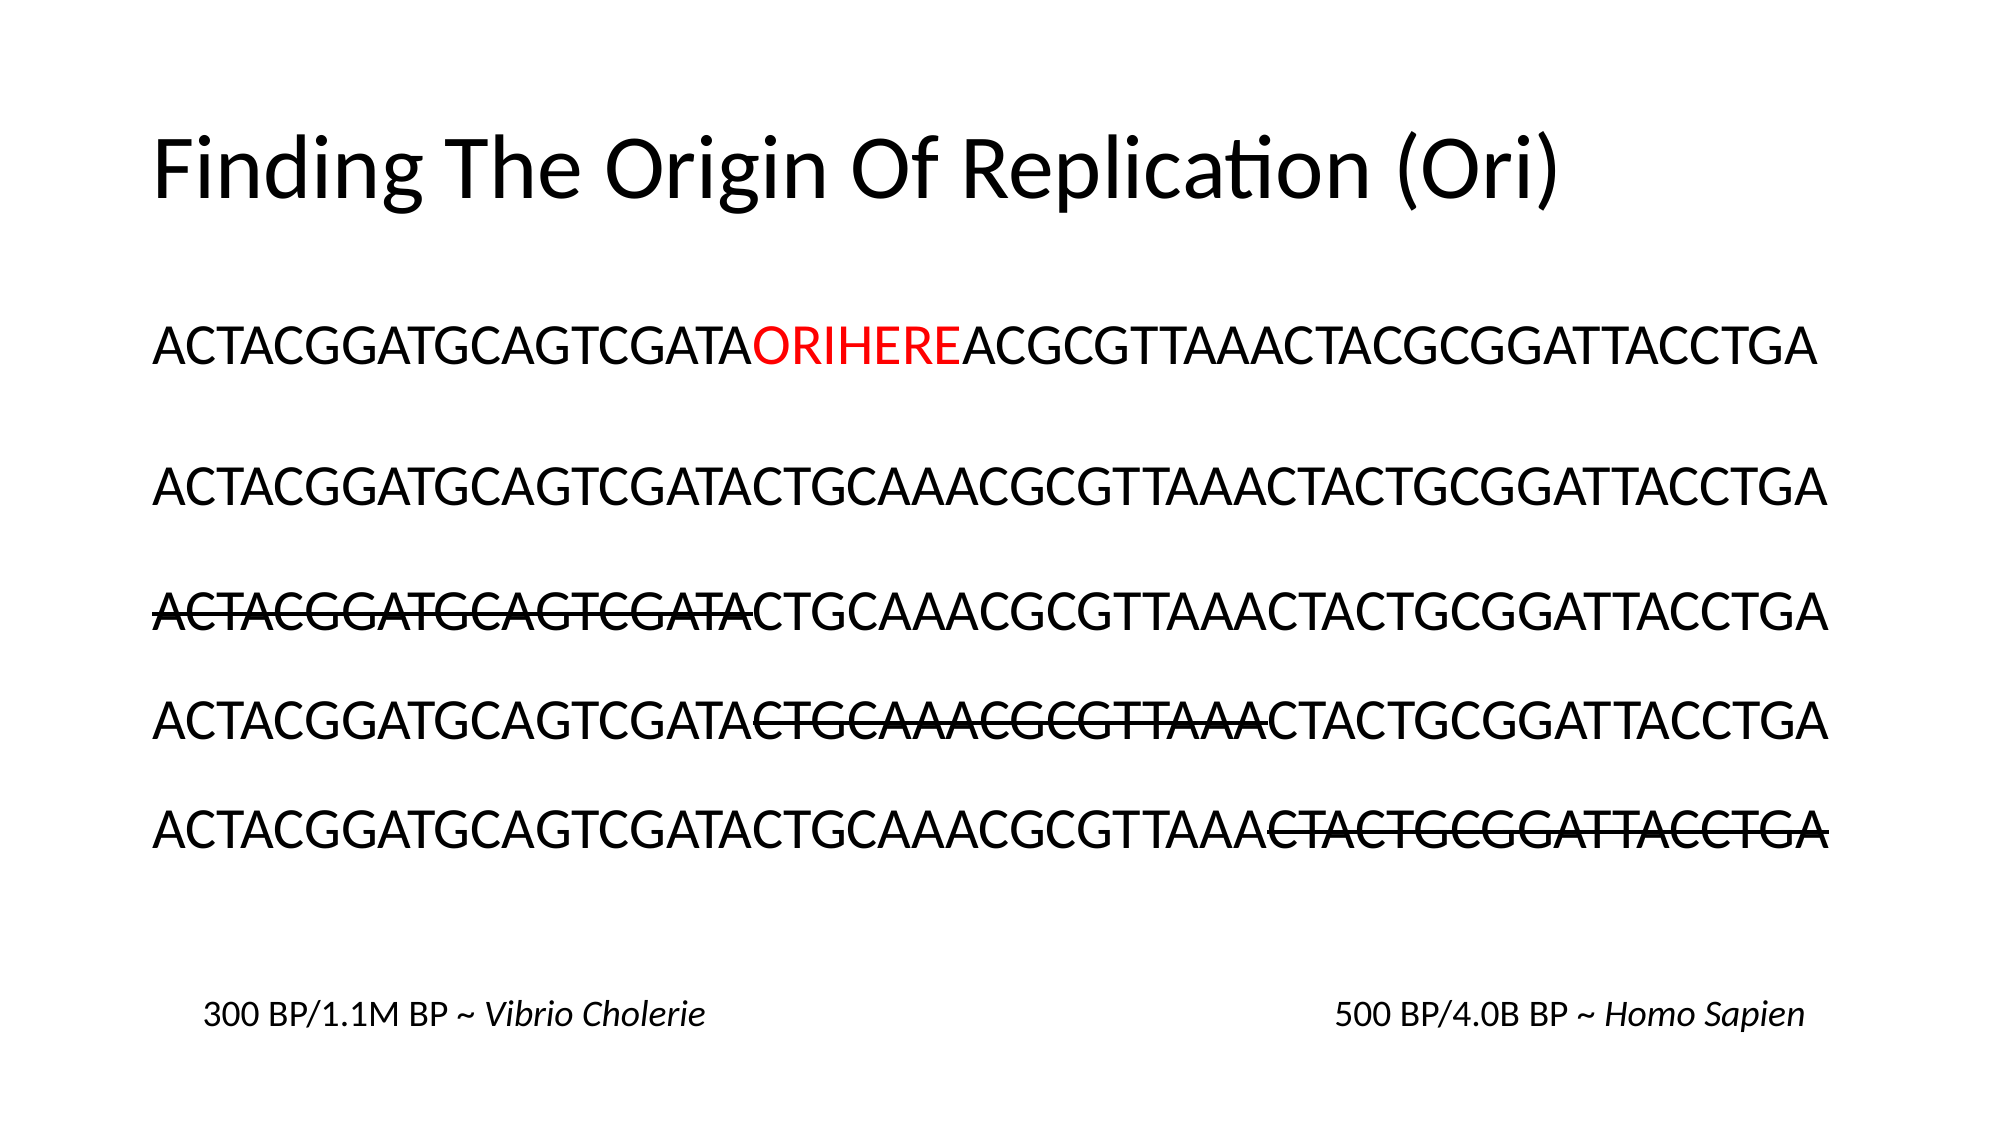

# Finding The Origin Of Replication (Ori)
ACTACGGATGCAGTCGATAORIHEREACGCGTTAAACTACGCGGATTACCTGA

ACTACGGATGCAGTCGATACTGCAAACGCGTTAAACTACTGCGGATTACCTGA

ACTACGGATGCAGTCGATACTGCAAACGCGTTAAACTACTGCGGATTACCTGA

ACTACGGATGCAGTCGATACTGCAAACGCGTTAAACTACTGCGGATTACCTGA

ACTACGGATGCAGTCGATACTGCAAACGCGTTAAACTACTGCGGATTACCTGA

300 BP/1.1M BP ~ Vibrio Cholerie
500 BP/4.0B BP ~ Homo Sapien